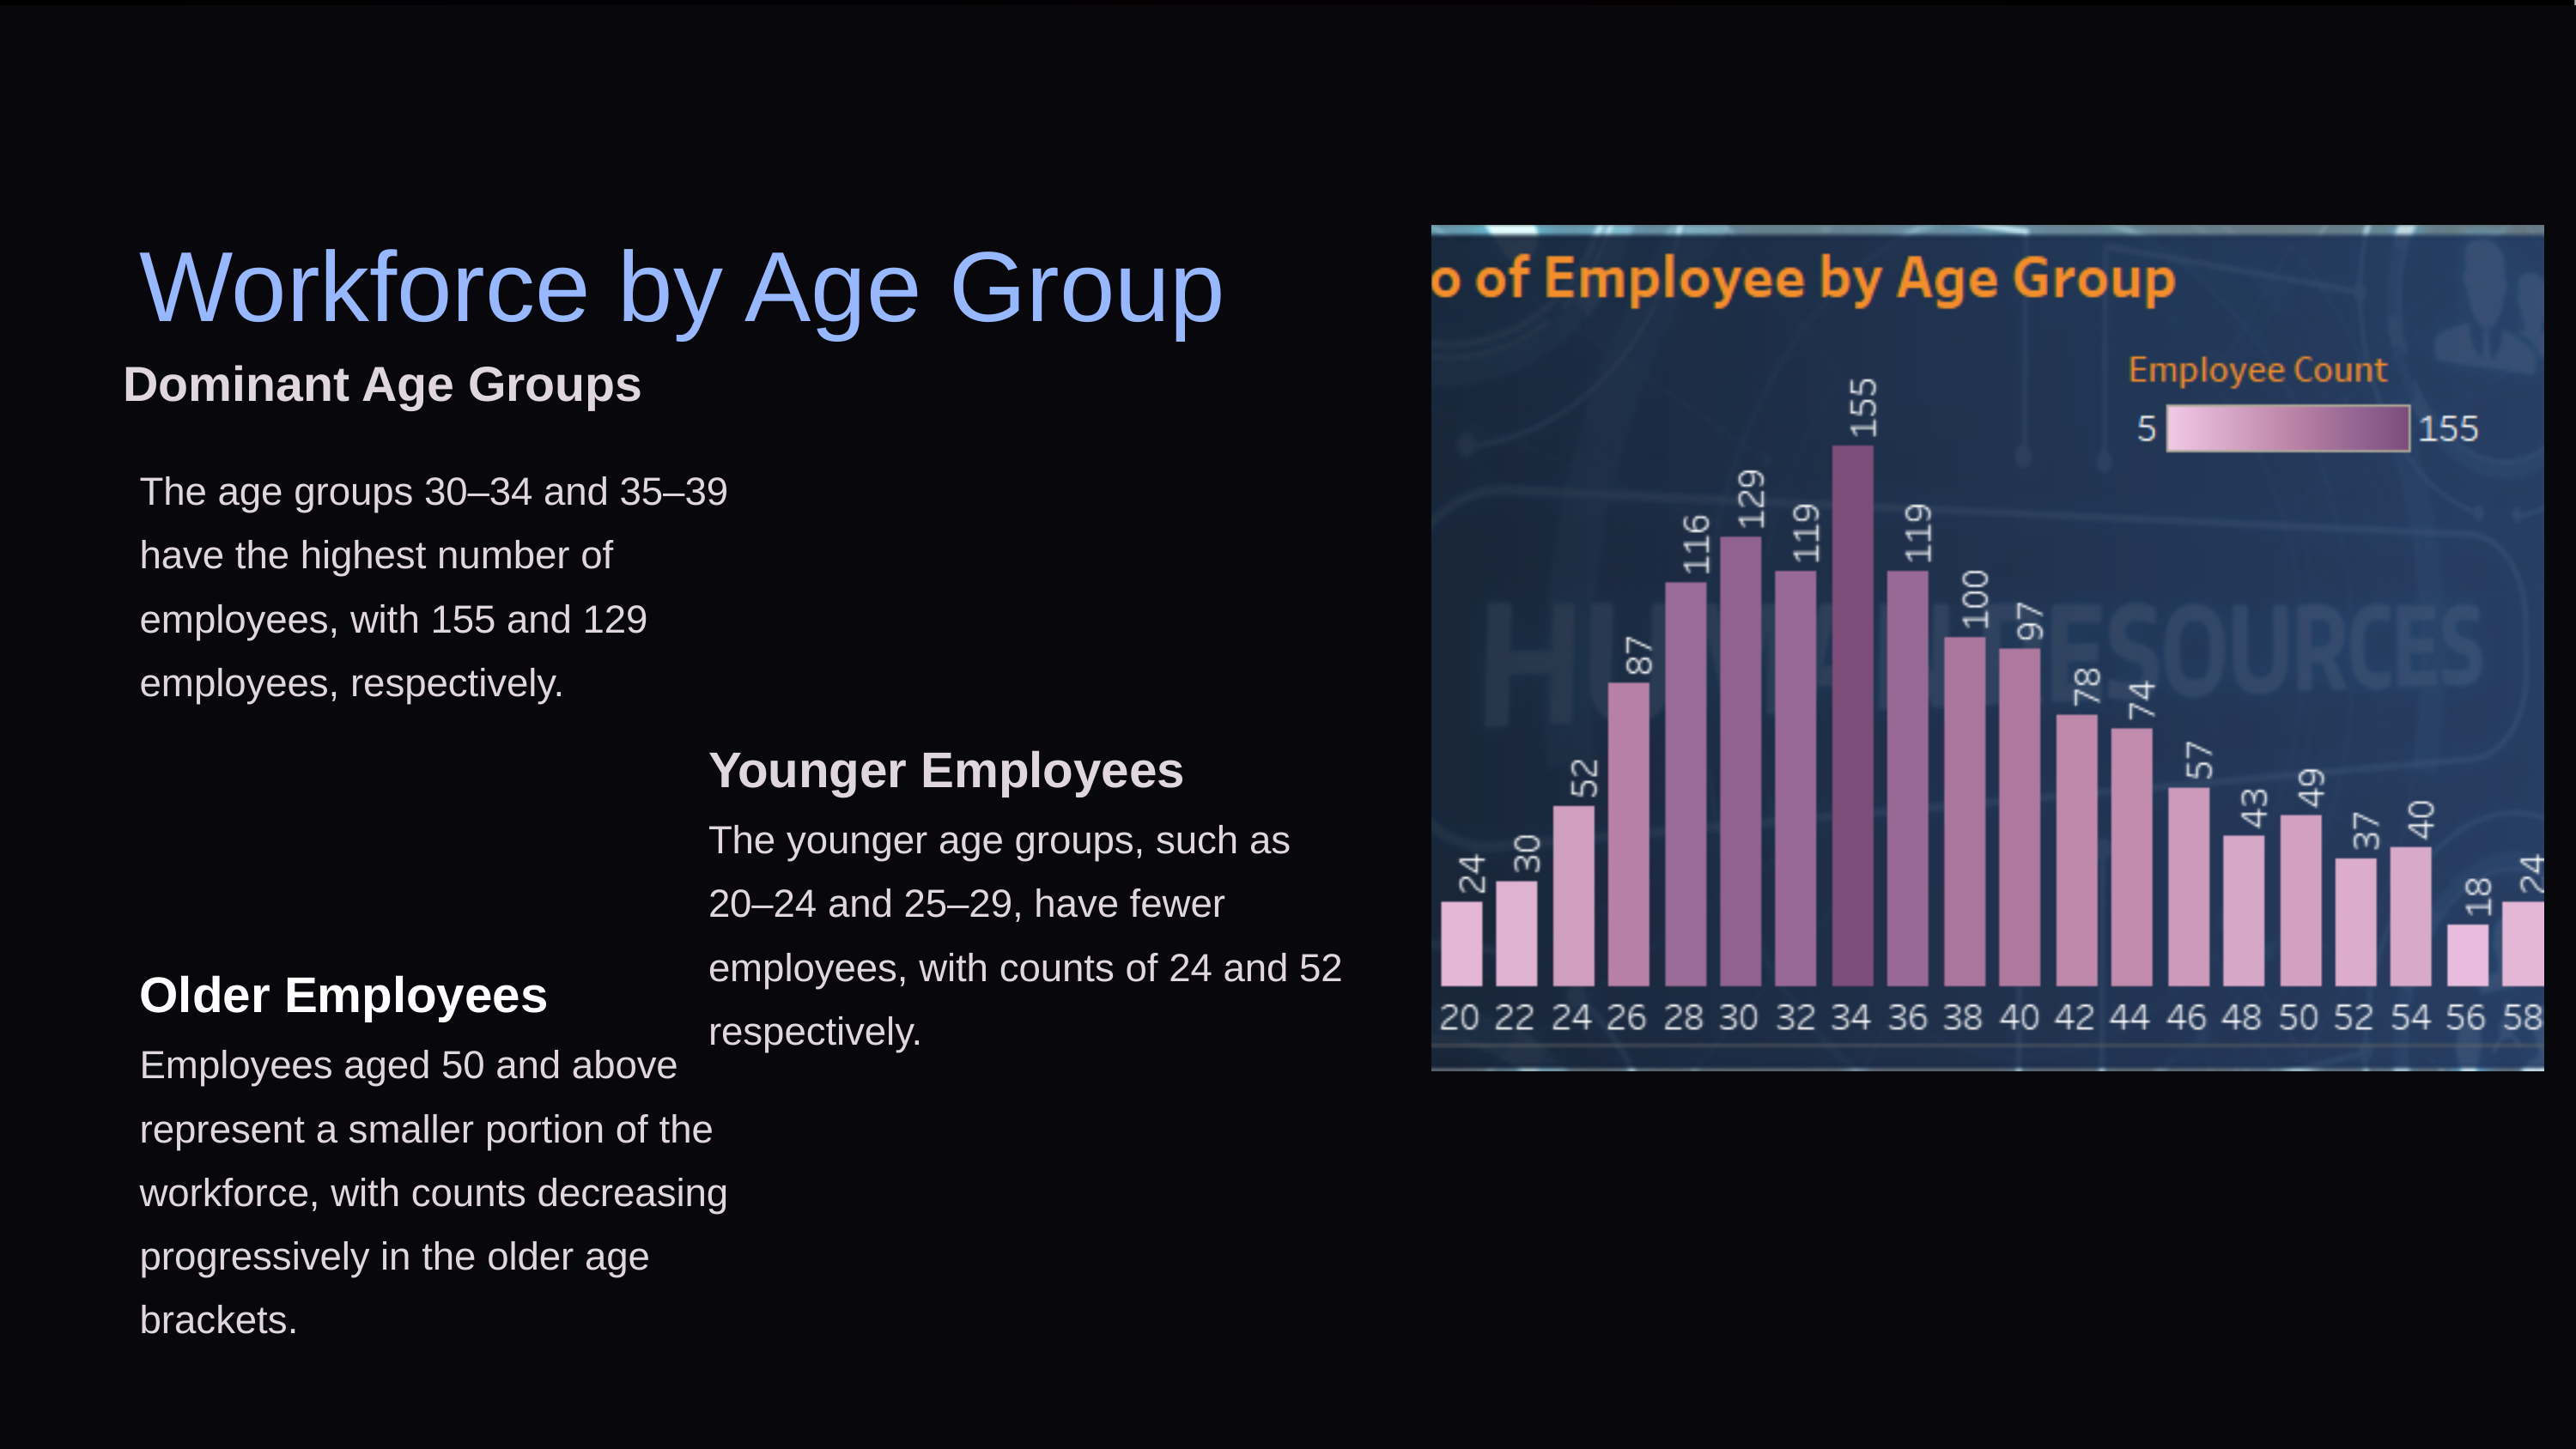

Workforce by Age Group

Dominant Age Groups
The age groups 30–34 and 35–39 have the highest number of employees, with 155 and 129 employees, respectively.

Older Employees
Employees aged 50 and above represent a smaller portion of the workforce, with counts decreasing progressively in the older age brackets.
Younger Employees
The younger age groups, such as 20–24 and 25–29, have fewer employees, with counts of 24 and 52 respectively.